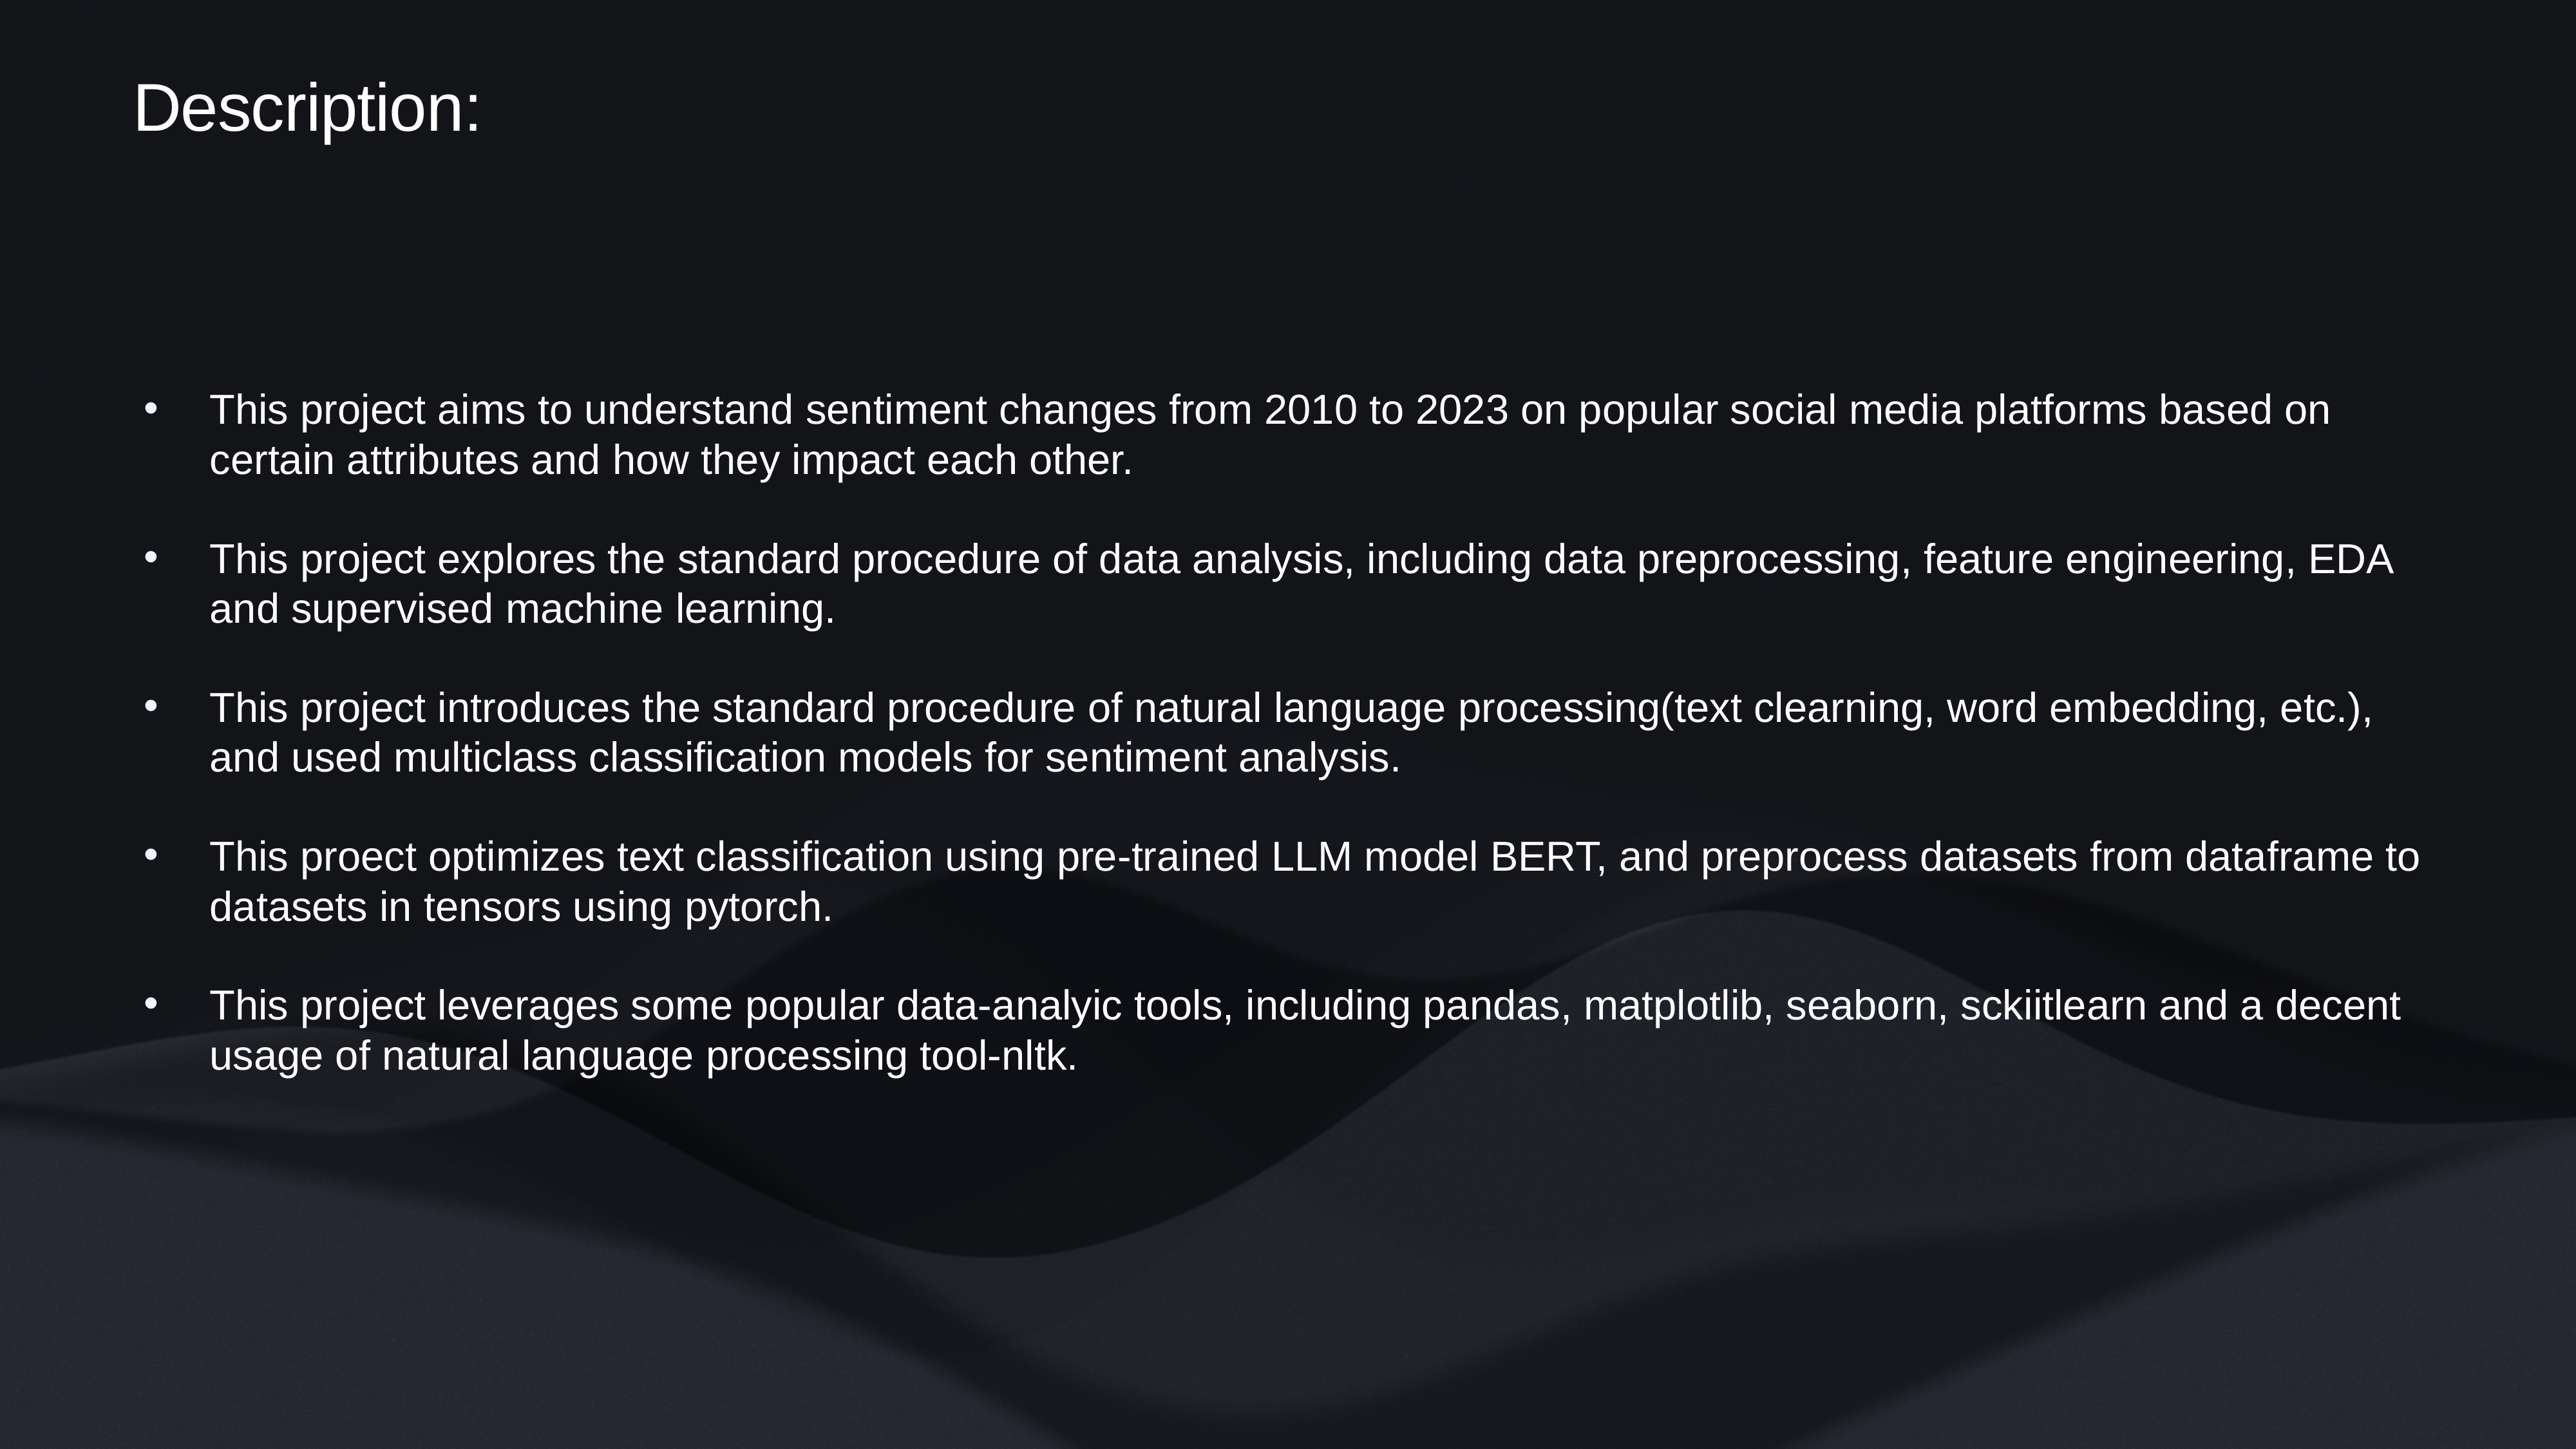

# Description:
This project aims to understand sentiment changes from 2010 to 2023 on popular social media platforms based on certain attributes and how they impact each other.
This project explores the standard procedure of data analysis, including data preprocessing, feature engineering, EDA and supervised machine learning.
This project introduces the standard procedure of natural language processing(text clearning, word embedding, etc.), and used multiclass classification models for sentiment analysis.
This proect optimizes text classification using pre-trained LLM model BERT, and preprocess datasets from dataframe to datasets in tensors using pytorch.
This project leverages some popular data-analyic tools, including pandas, matplotlib, seaborn, sckiitlearn and a decent usage of natural language processing tool-nltk.